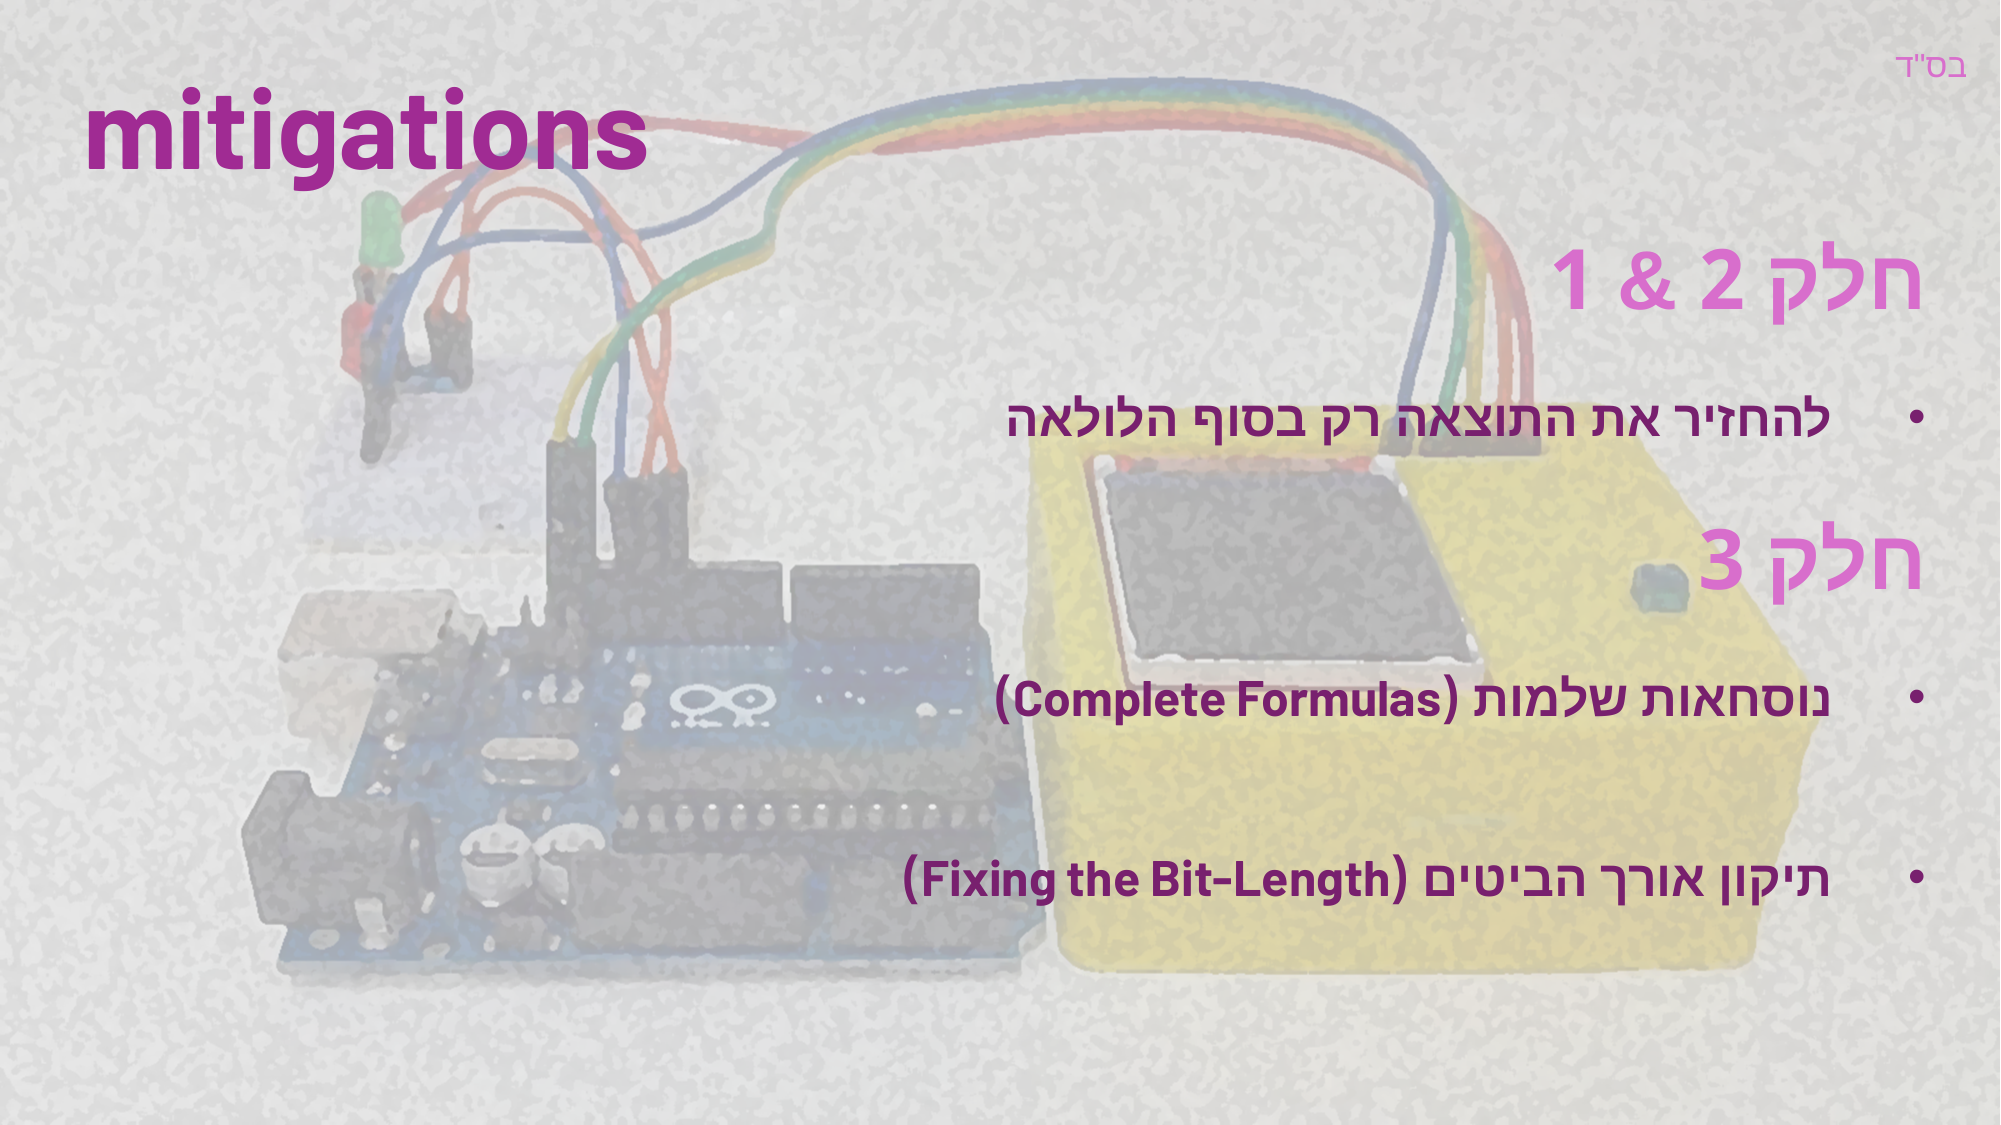

mitigations
חלק 2 & 1

להחזיר את התוצאה רק בסוף הלולאה

חלק 3

נוסחאות שלמות (Complete Formulas)

תיקון אורך הביטים (Fixing the Bit-Length)